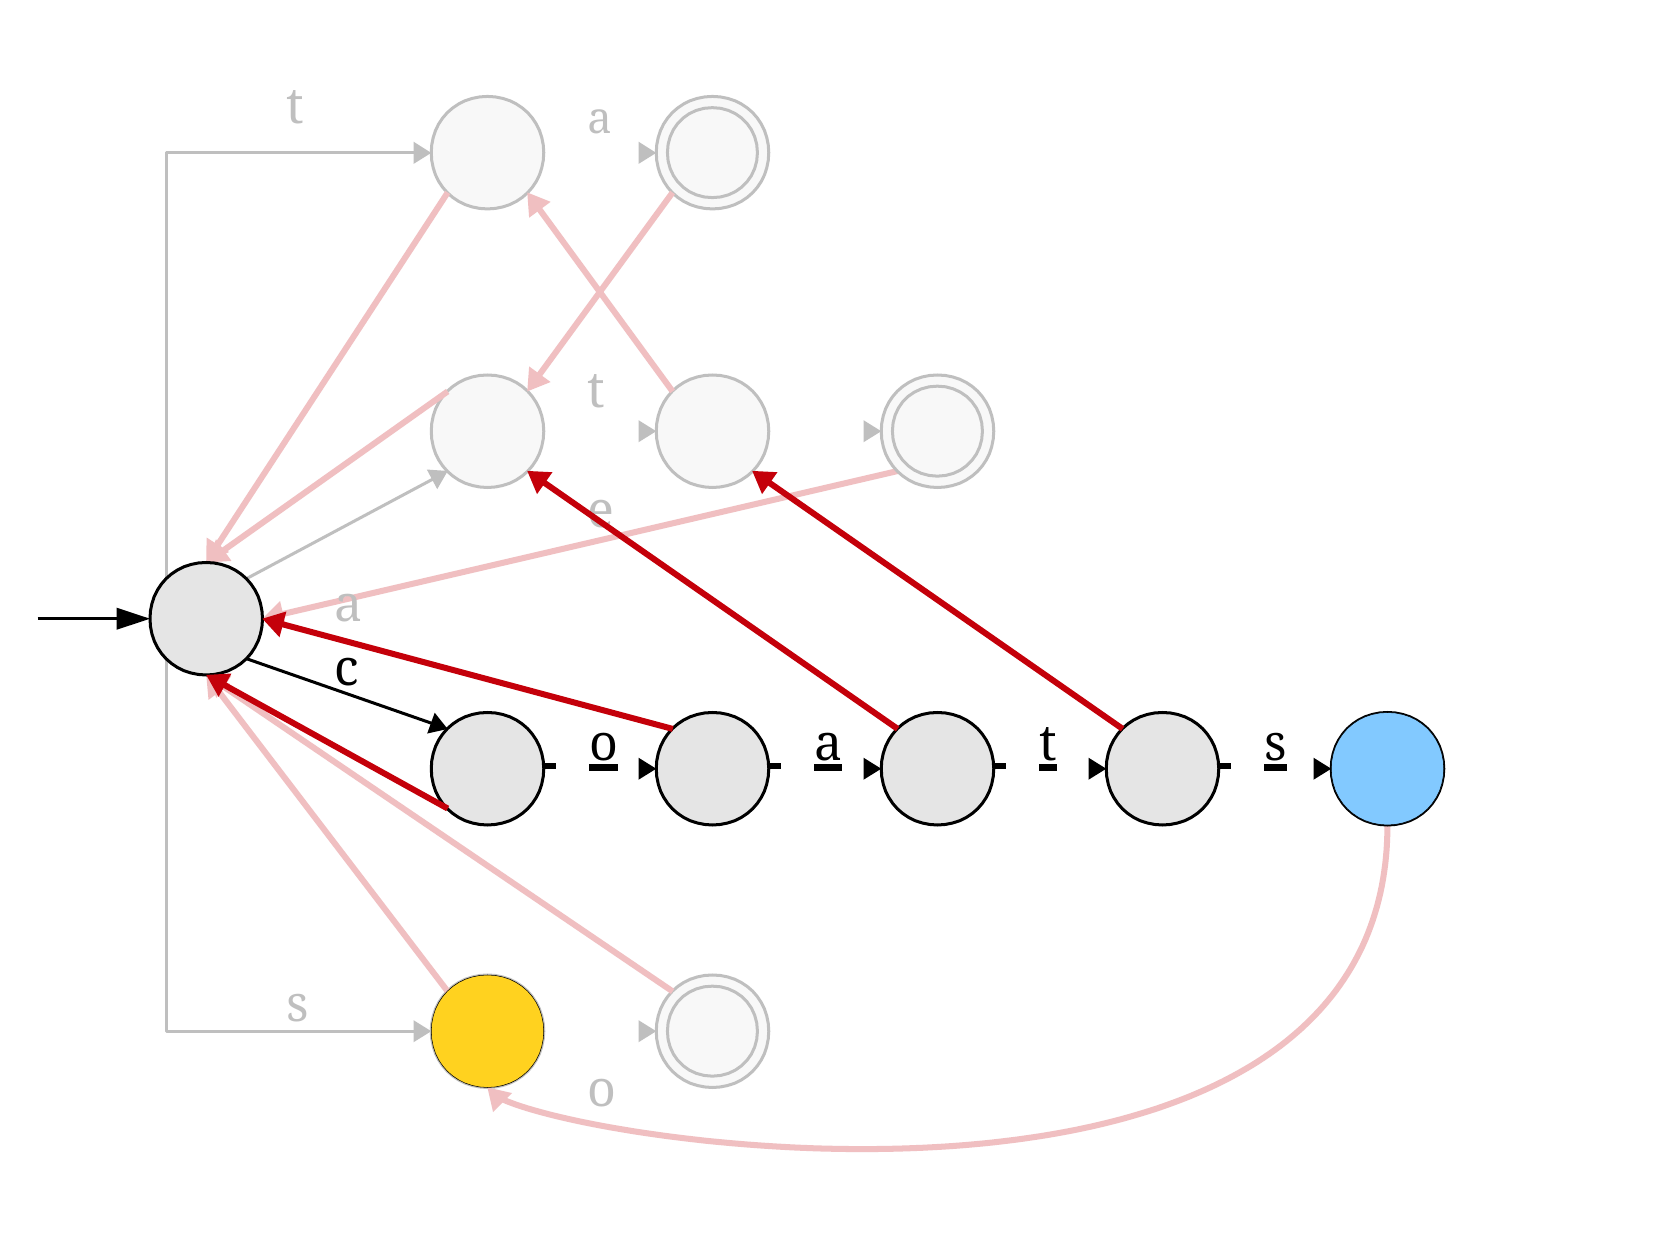

t	a

t	e
a

s
o

c

 	o
 	a
 	t
 	s